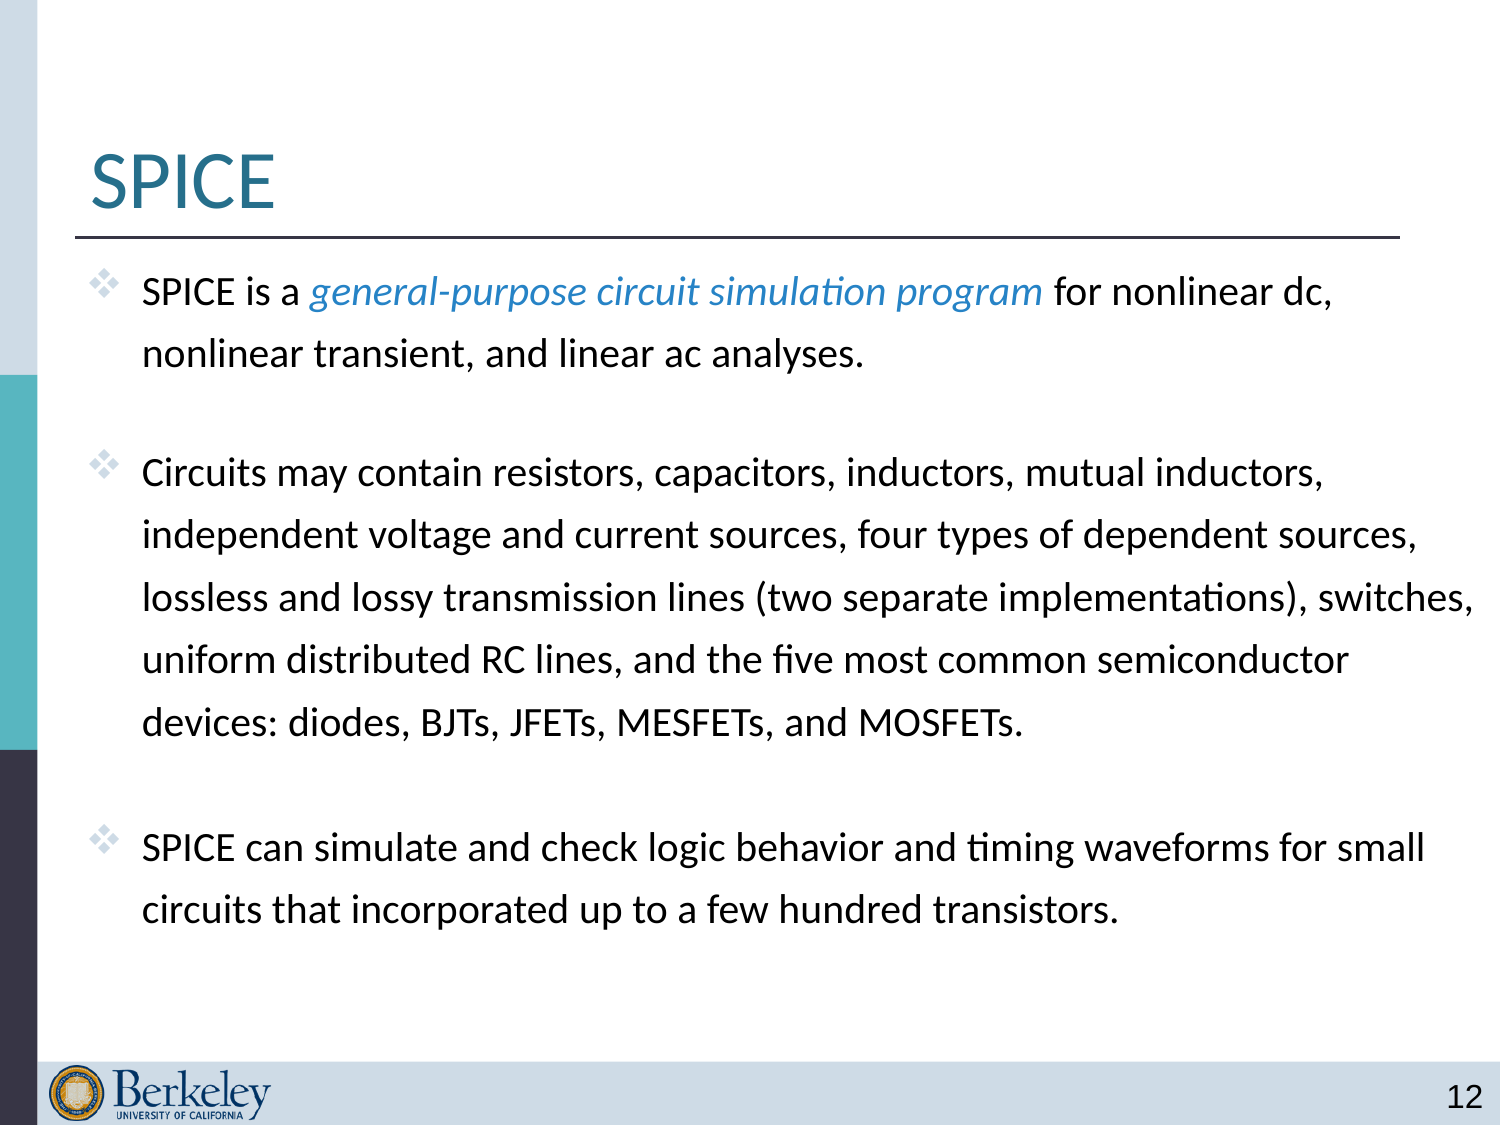

# SPICE
SPICE is a general-purpose circuit simulation program for nonlinear dc, nonlinear transient, and linear ac analyses.

Circuits may contain resistors, capacitors, inductors, mutual inductors, independent voltage and current sources, four types of dependent sources, lossless and lossy transmission lines (two separate implementations), switches, uniform distributed RC lines, and the five most common semiconductor devices: diodes, BJTs, JFETs, MESFETs, and MOSFETs.

SPICE can simulate and check logic behavior and timing waveforms for small circuits that incorporated up to a few hundred transistors.

12